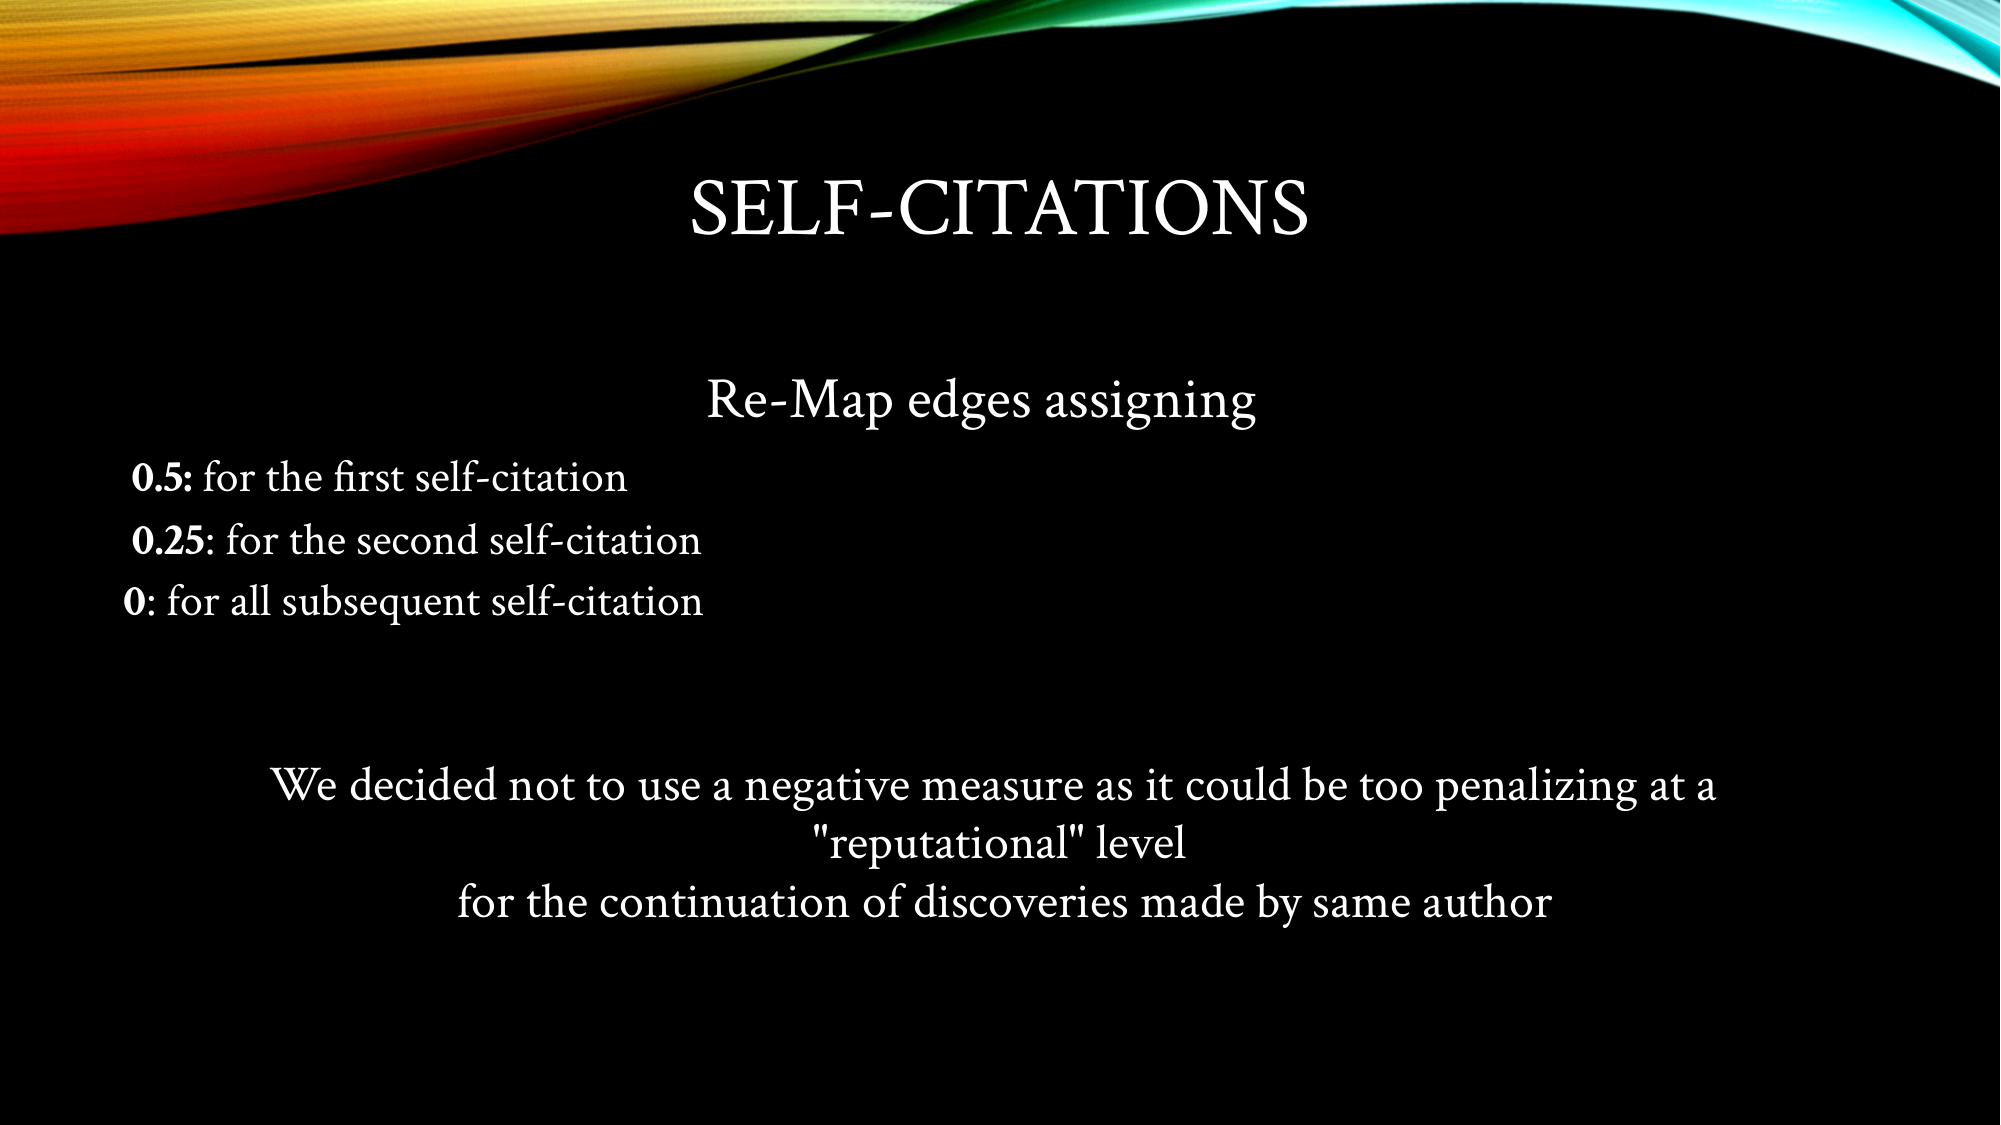

# Self-citations
Re-Map edges assigning
0.5: for the first self-citation
0.25: for the second self-citation
0: for all subsequent self-citation
We decided not to use a negative measure as it could be too penalizing at a
"reputational" level
 for the continuation of discoveries made by same author